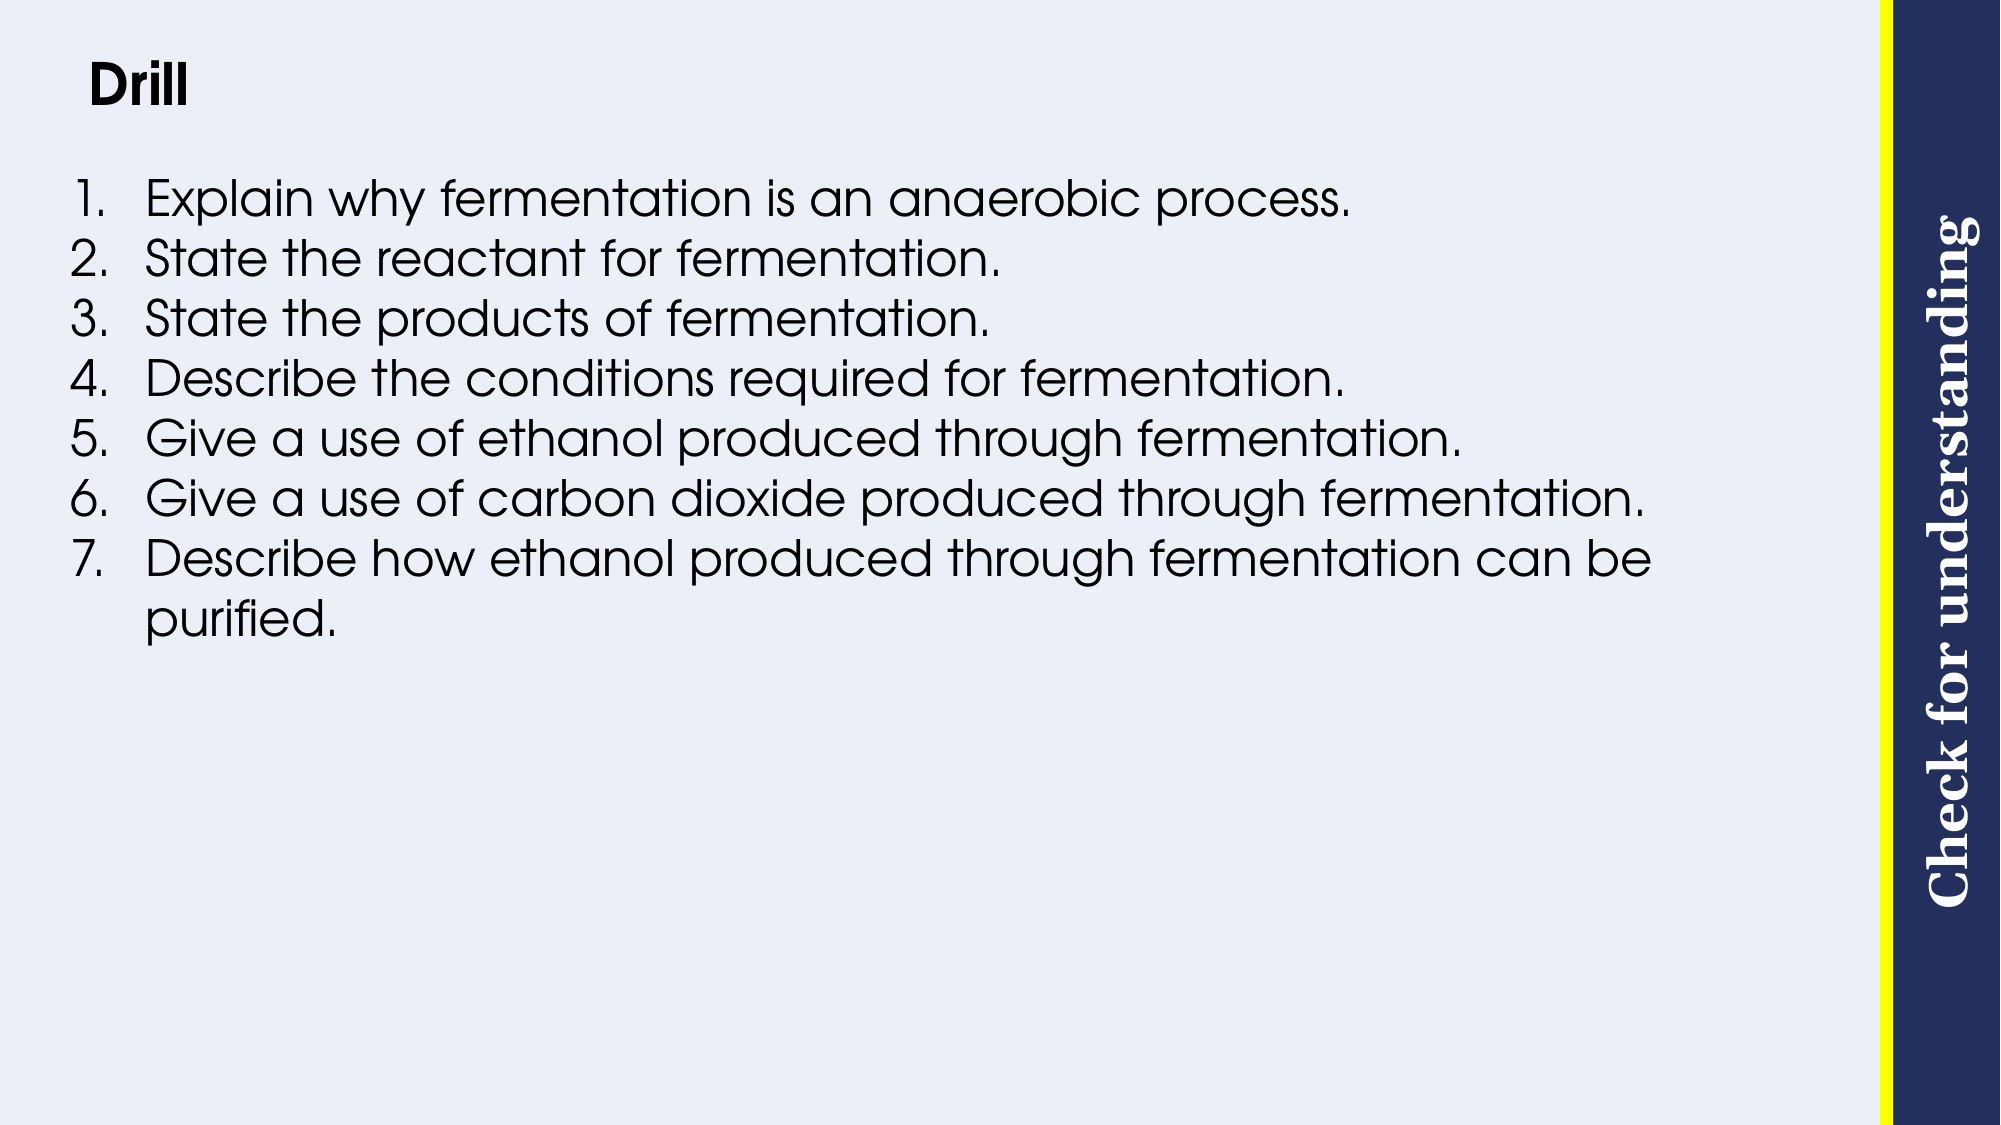

# Drill
Explain why fermentation is an anaerobic process.
State the reactant for fermentation.
State the products of fermentation.
Describe the conditions required for fermentation.
Give a use of ethanol produced through fermentation.
Give a use of carbon dioxide produced through fermentation.
Describe how ethanol produced through fermentation can be purified.